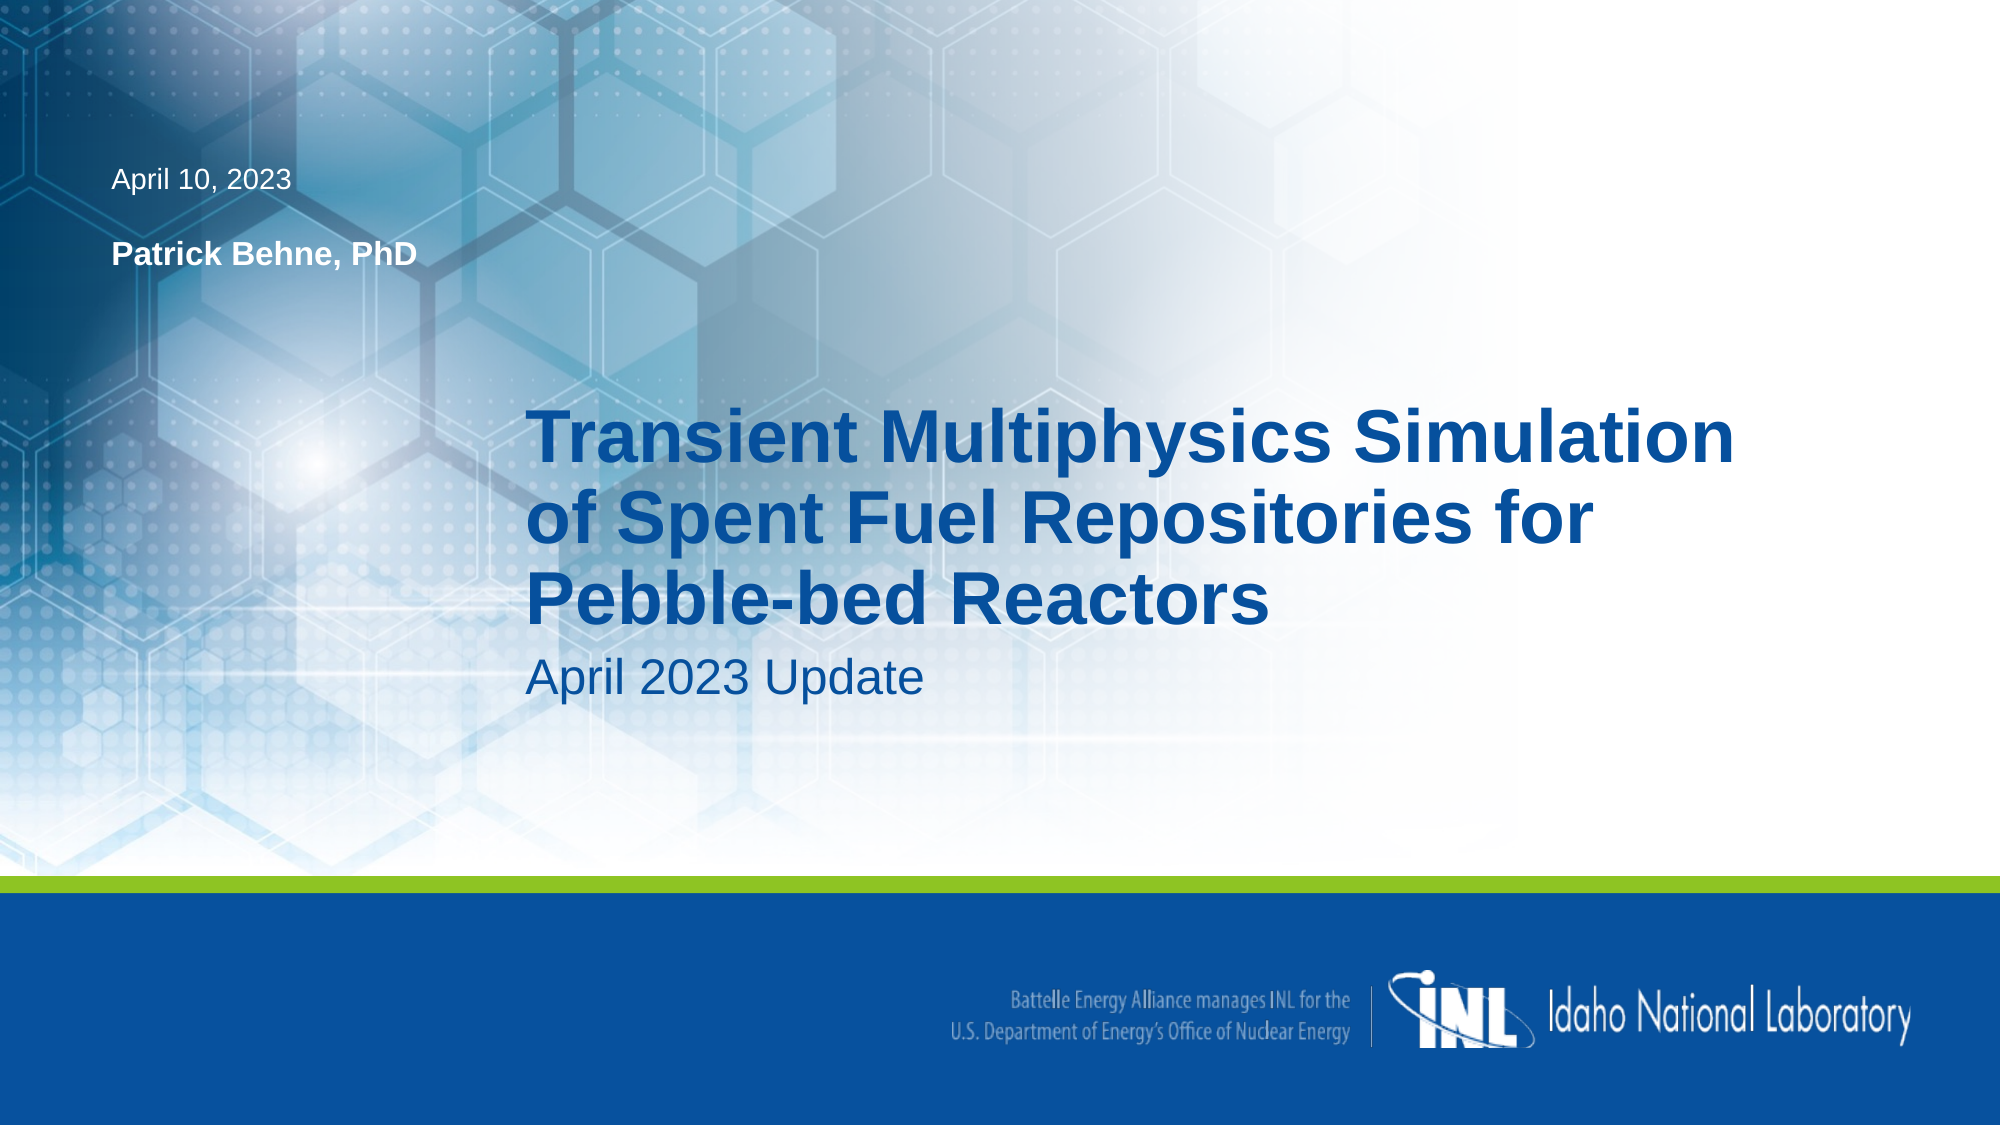

April 10, 2023
Patrick Behne, PhD
Transient Multiphysics Simulation of Spent Fuel Repositories for Pebble-bed Reactors
April 2023 Update